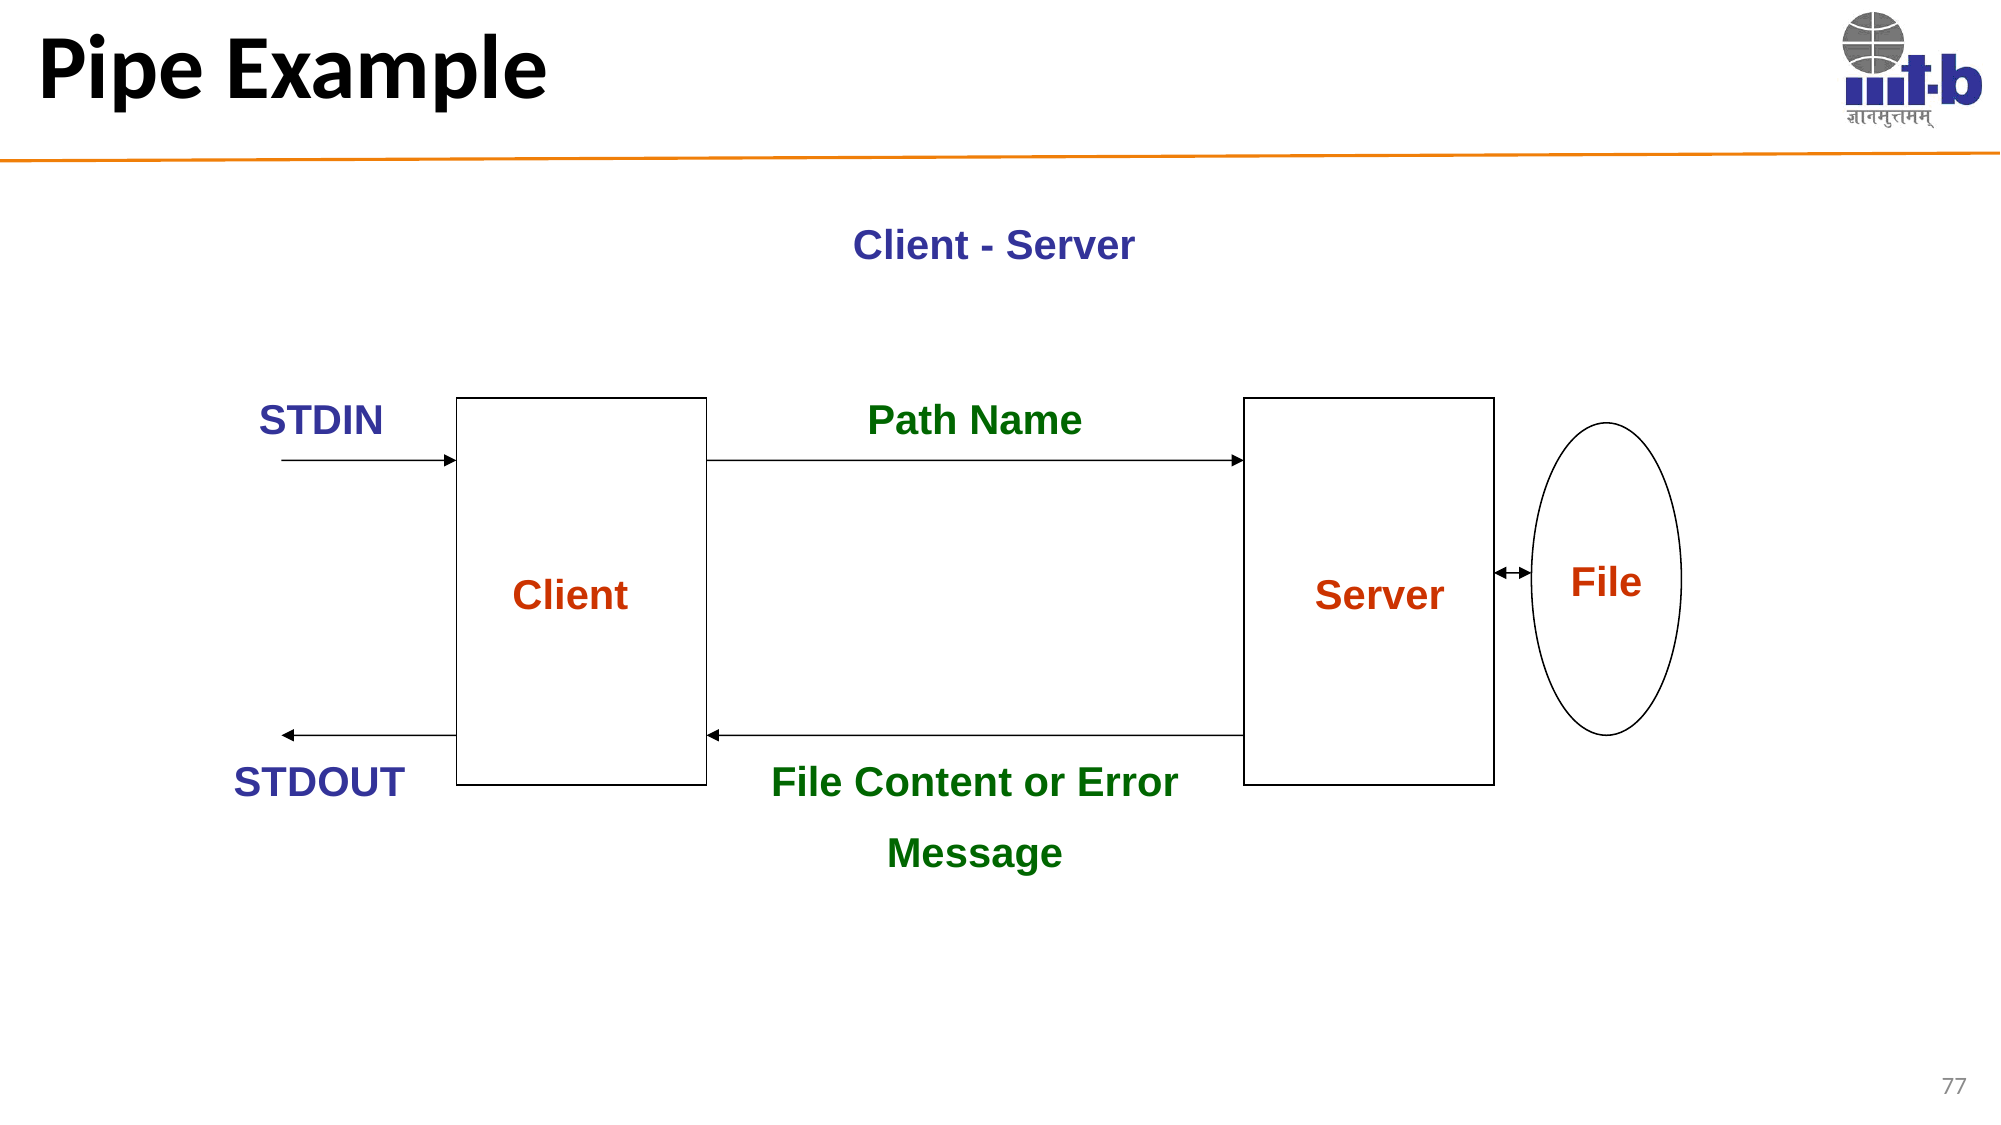

# Pipe Example
Client - Server
STDIN
Path Name

File
Client
   Server

STDOUT
File Content or Error
Message
77